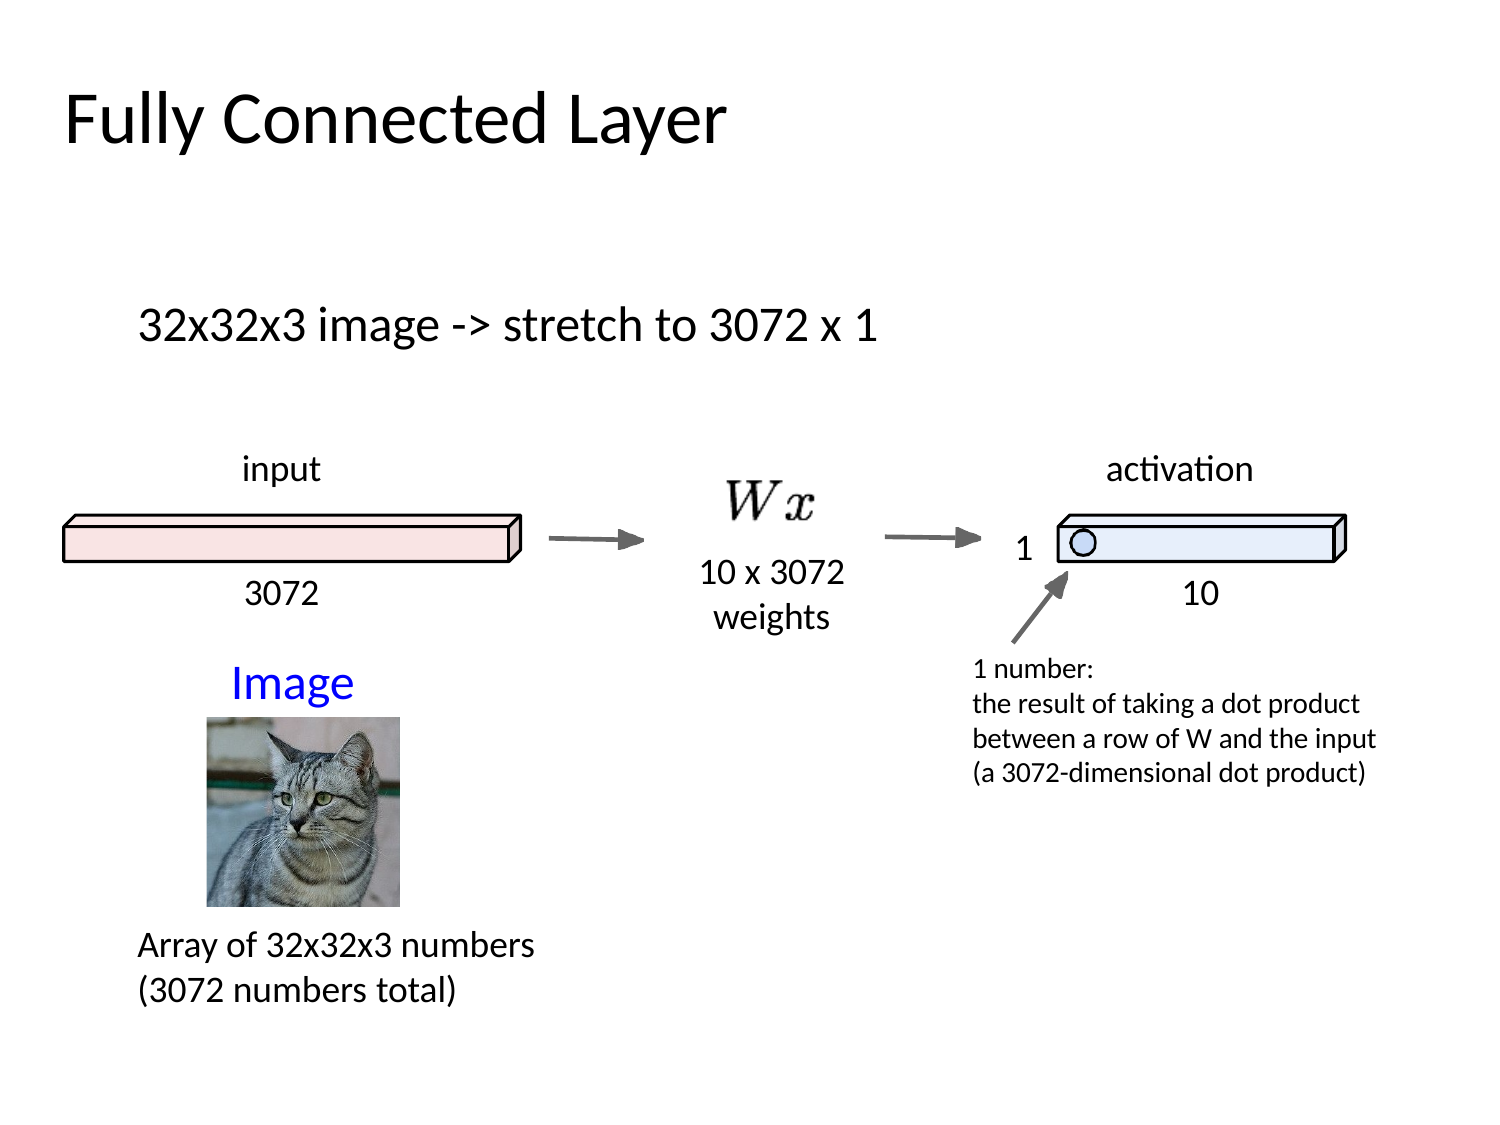

# Fully Connected Layer
32x32x3 image -> stretch to 3072 x 1
input
activation

1

10 x 3072
weights
3072
10

Image
1 number:
the result of taking a dot product  between a row of W and the input  (a 3072-dimensional dot product)

Fei-Fei Li & Justin Johnson & Serena Yeung	Lecture 5 -	April 17, 2018
Array of 32x32x3 numbers  (3072 numbers total)